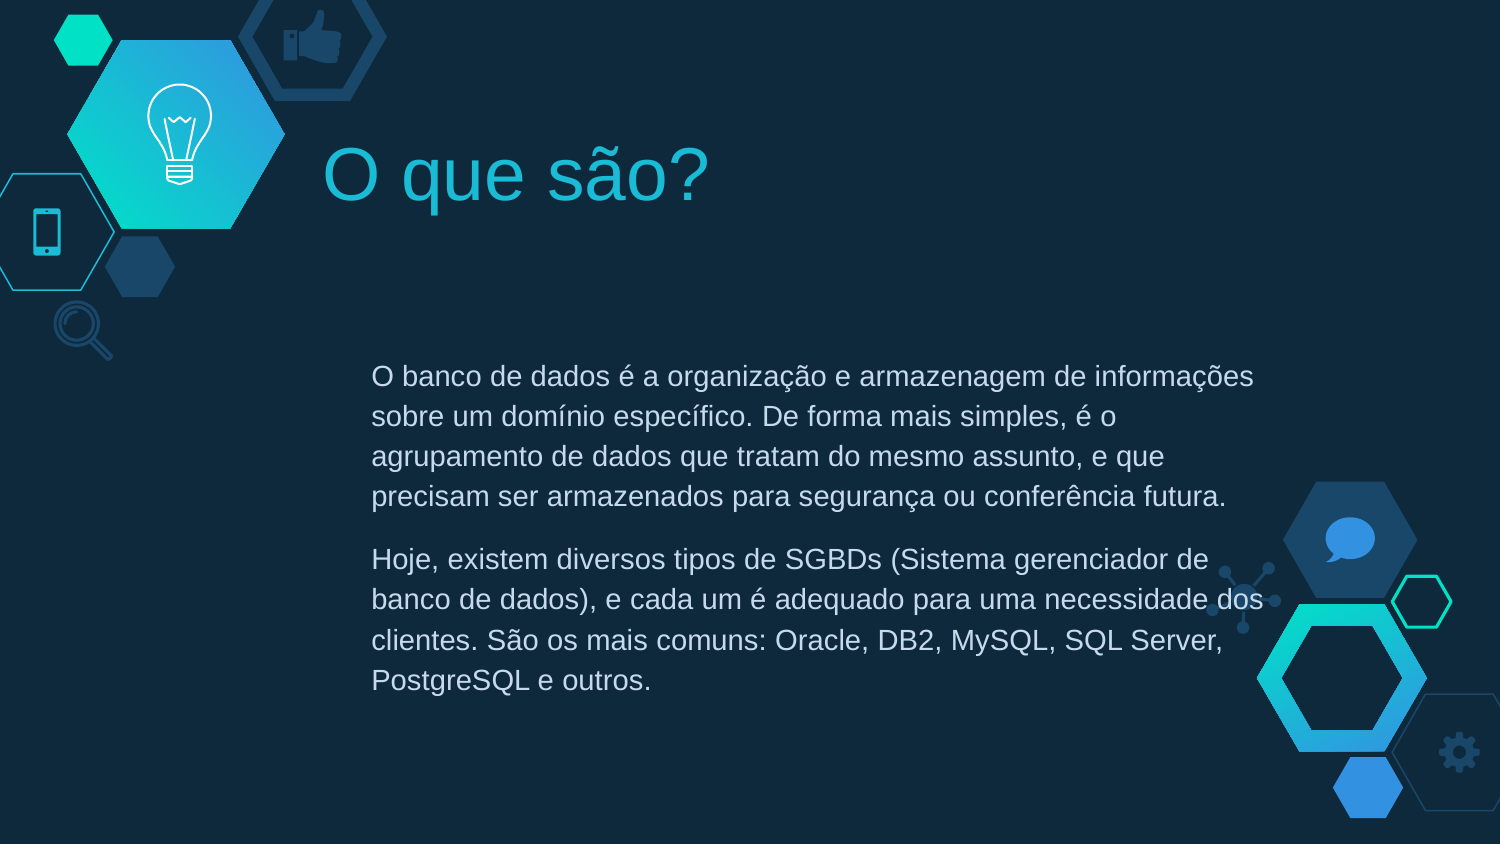

# O que são?

O banco de dados é a organização e armazenagem de informações sobre um domínio específico. De forma mais simples, é o agrupamento de dados que tratam do mesmo assunto, e que precisam ser armazenados para segurança ou conferência futura.
Hoje, existem diversos tipos de SGBDs (Sistema gerenciador de banco de dados), e cada um é adequado para uma necessidade dos clientes. São os mais comuns: Oracle, DB2, MySQL, SQL Server, PostgreSQL e outros.